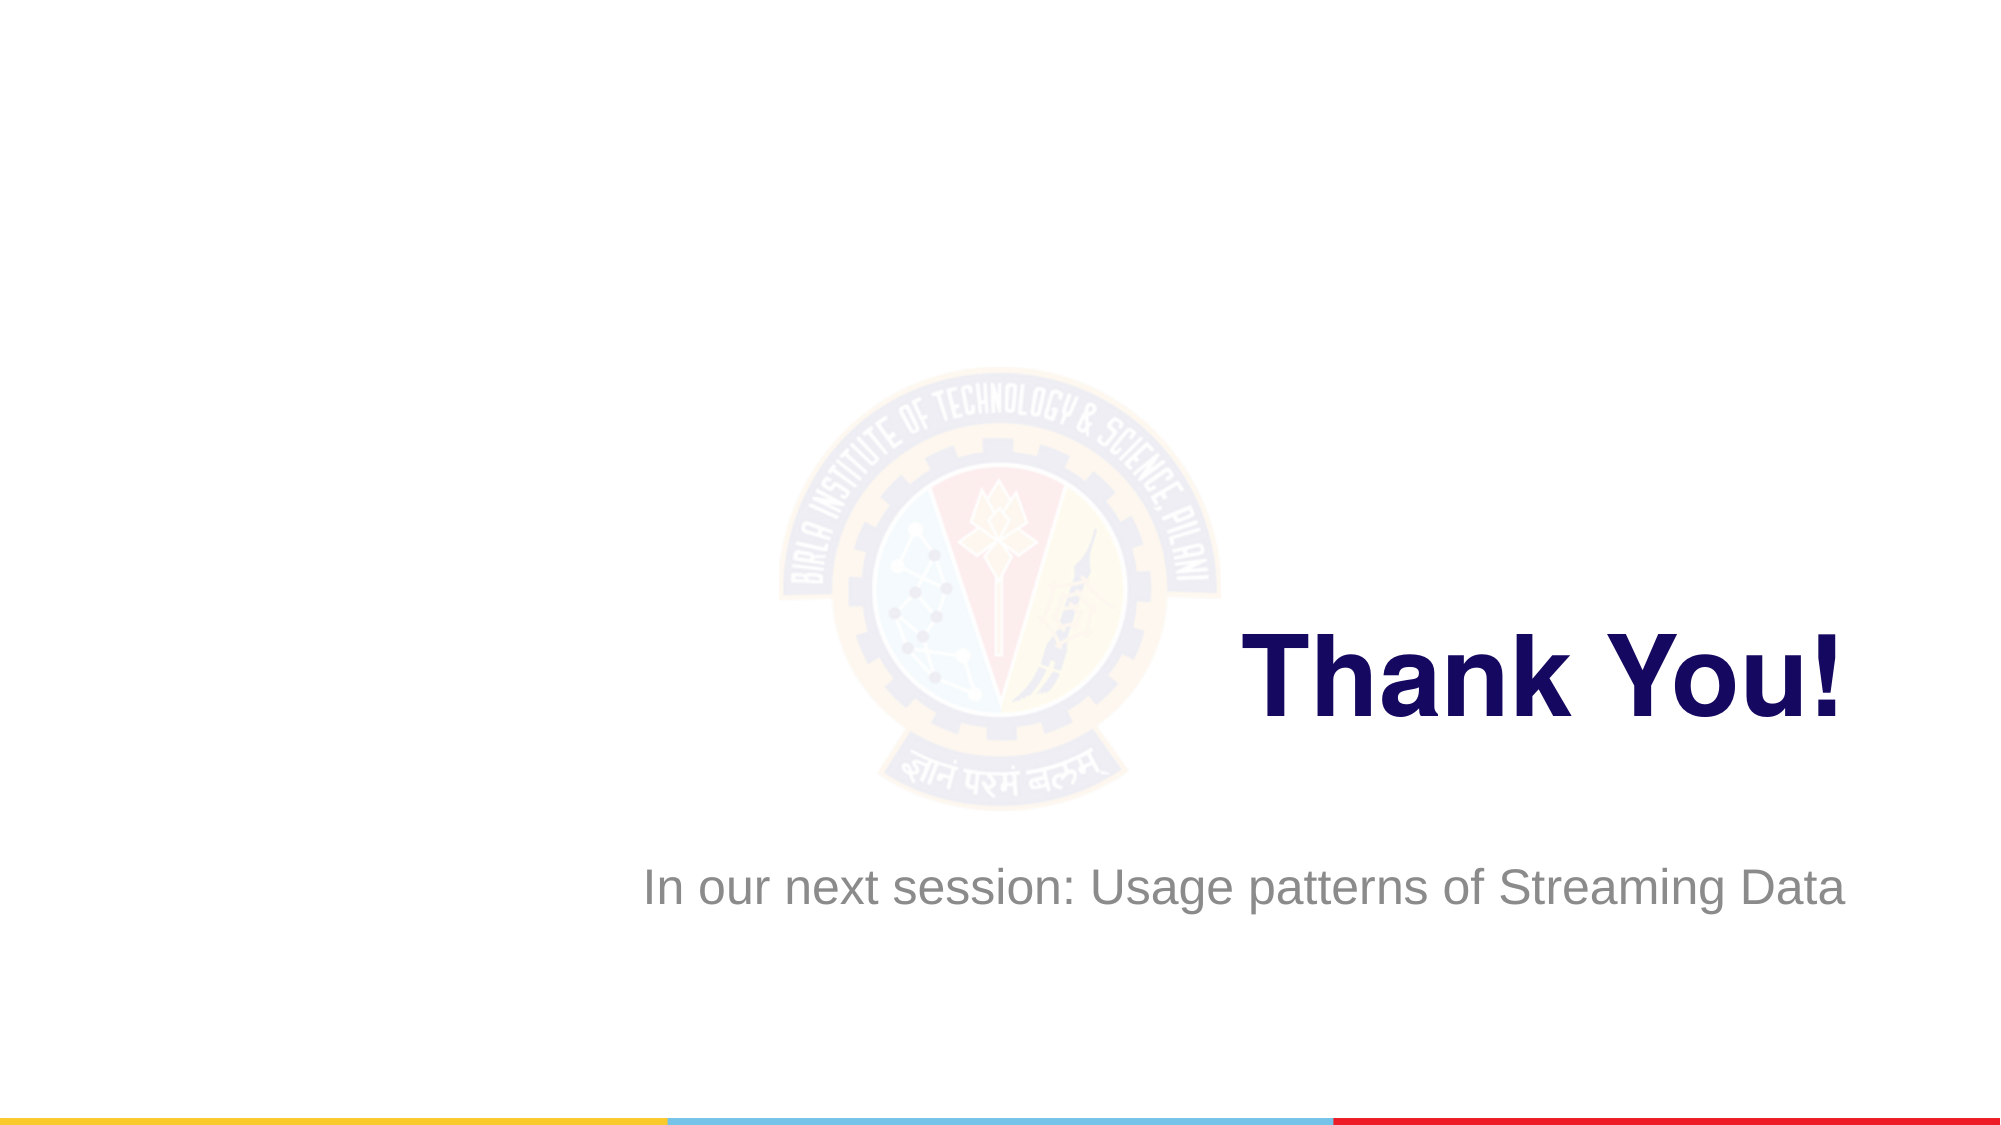

# Thank You!
In our next session: Usage patterns of Streaming Data